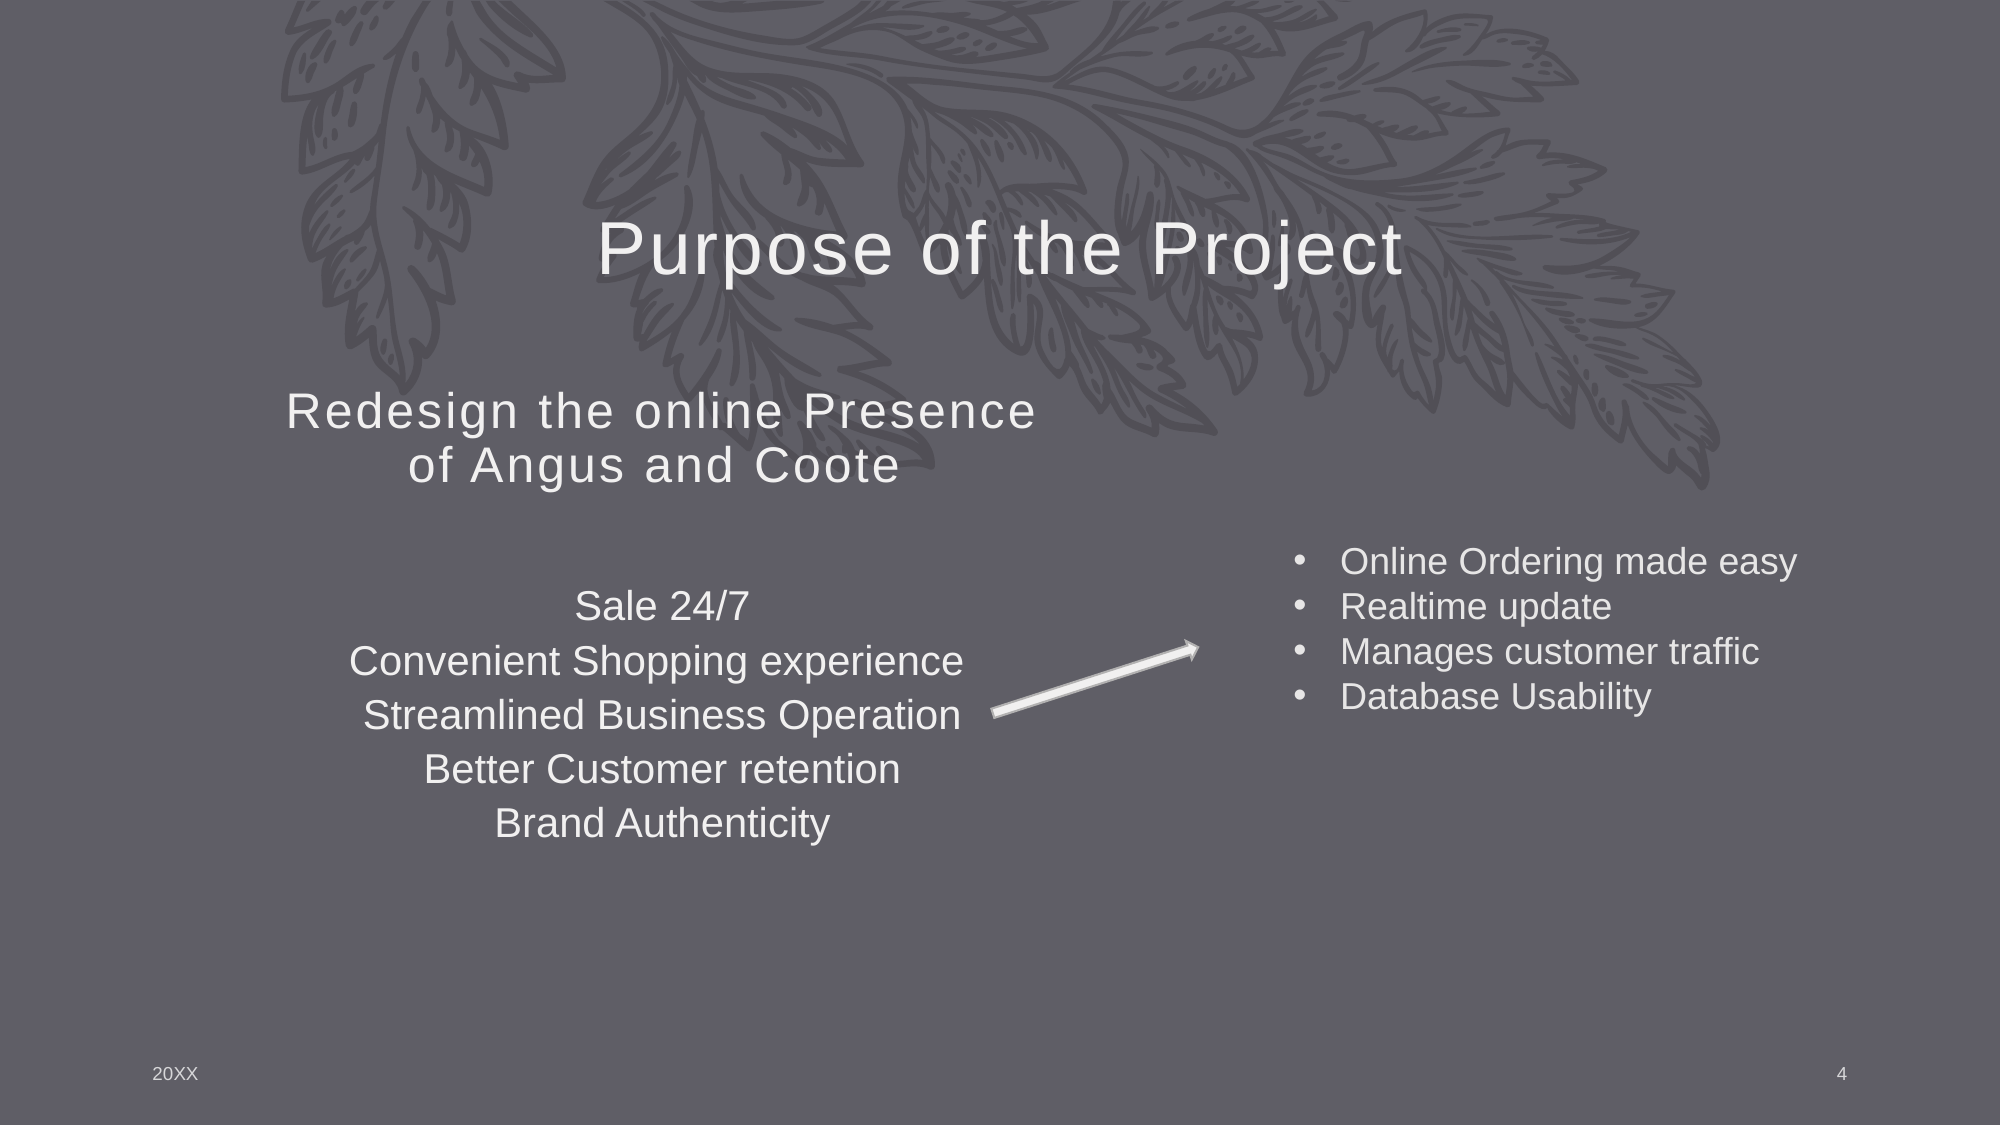

# Purpose of the Project
Redesign the online Presence of Angus and Coote

Online Ordering made easy
Realtime update
Manages customer traffic
Database Usability

Sale 24/7
Convenient Shopping experience
Streamlined Business Operation
Better Customer retention
Brand Authenticity

20XX

4